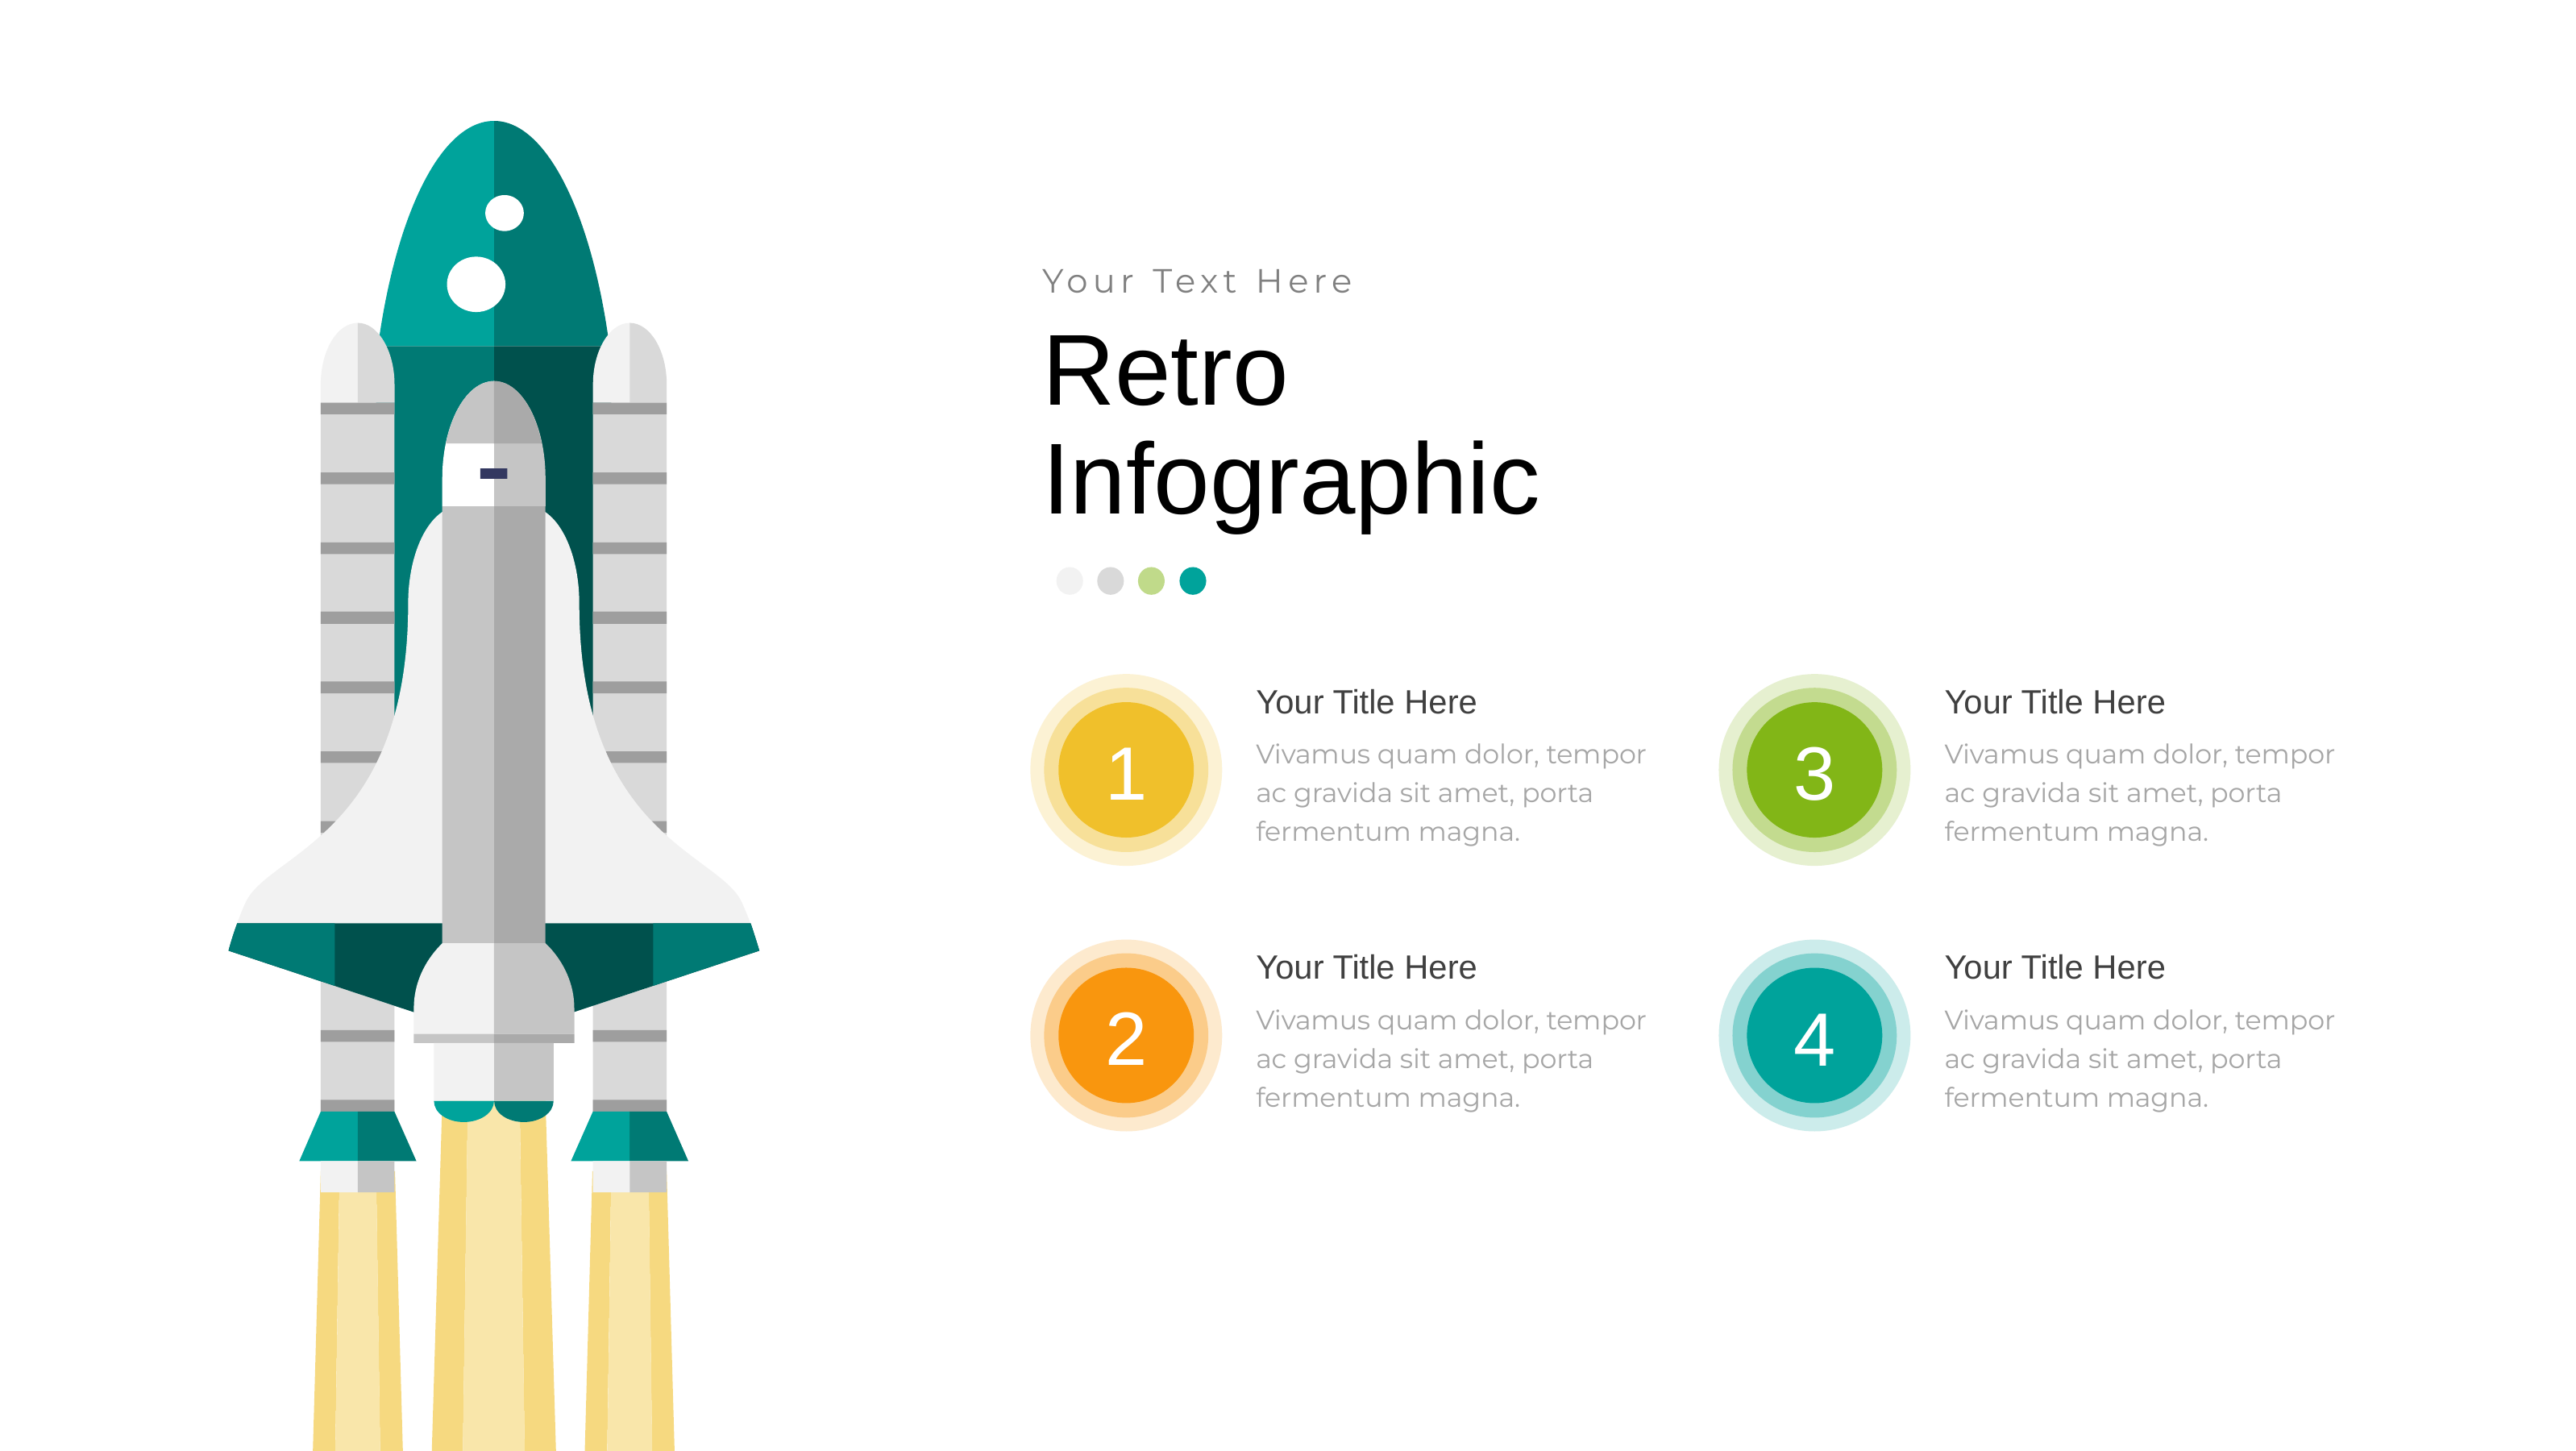

Your Text Here
Retro Infographic

Your Title Here
Vivamus quam dolor, tempor ac gravida sit amet, porta fermentum magna.
Your Title Here
Vivamus quam dolor, tempor ac gravida sit amet, porta fermentum magna.

1

3
Your Title Here
Vivamus quam dolor, tempor ac gravida sit amet, porta fermentum magna.
Your Title Here
Vivamus quam dolor, tempor ac gravida sit amet, porta fermentum magna.

2

4